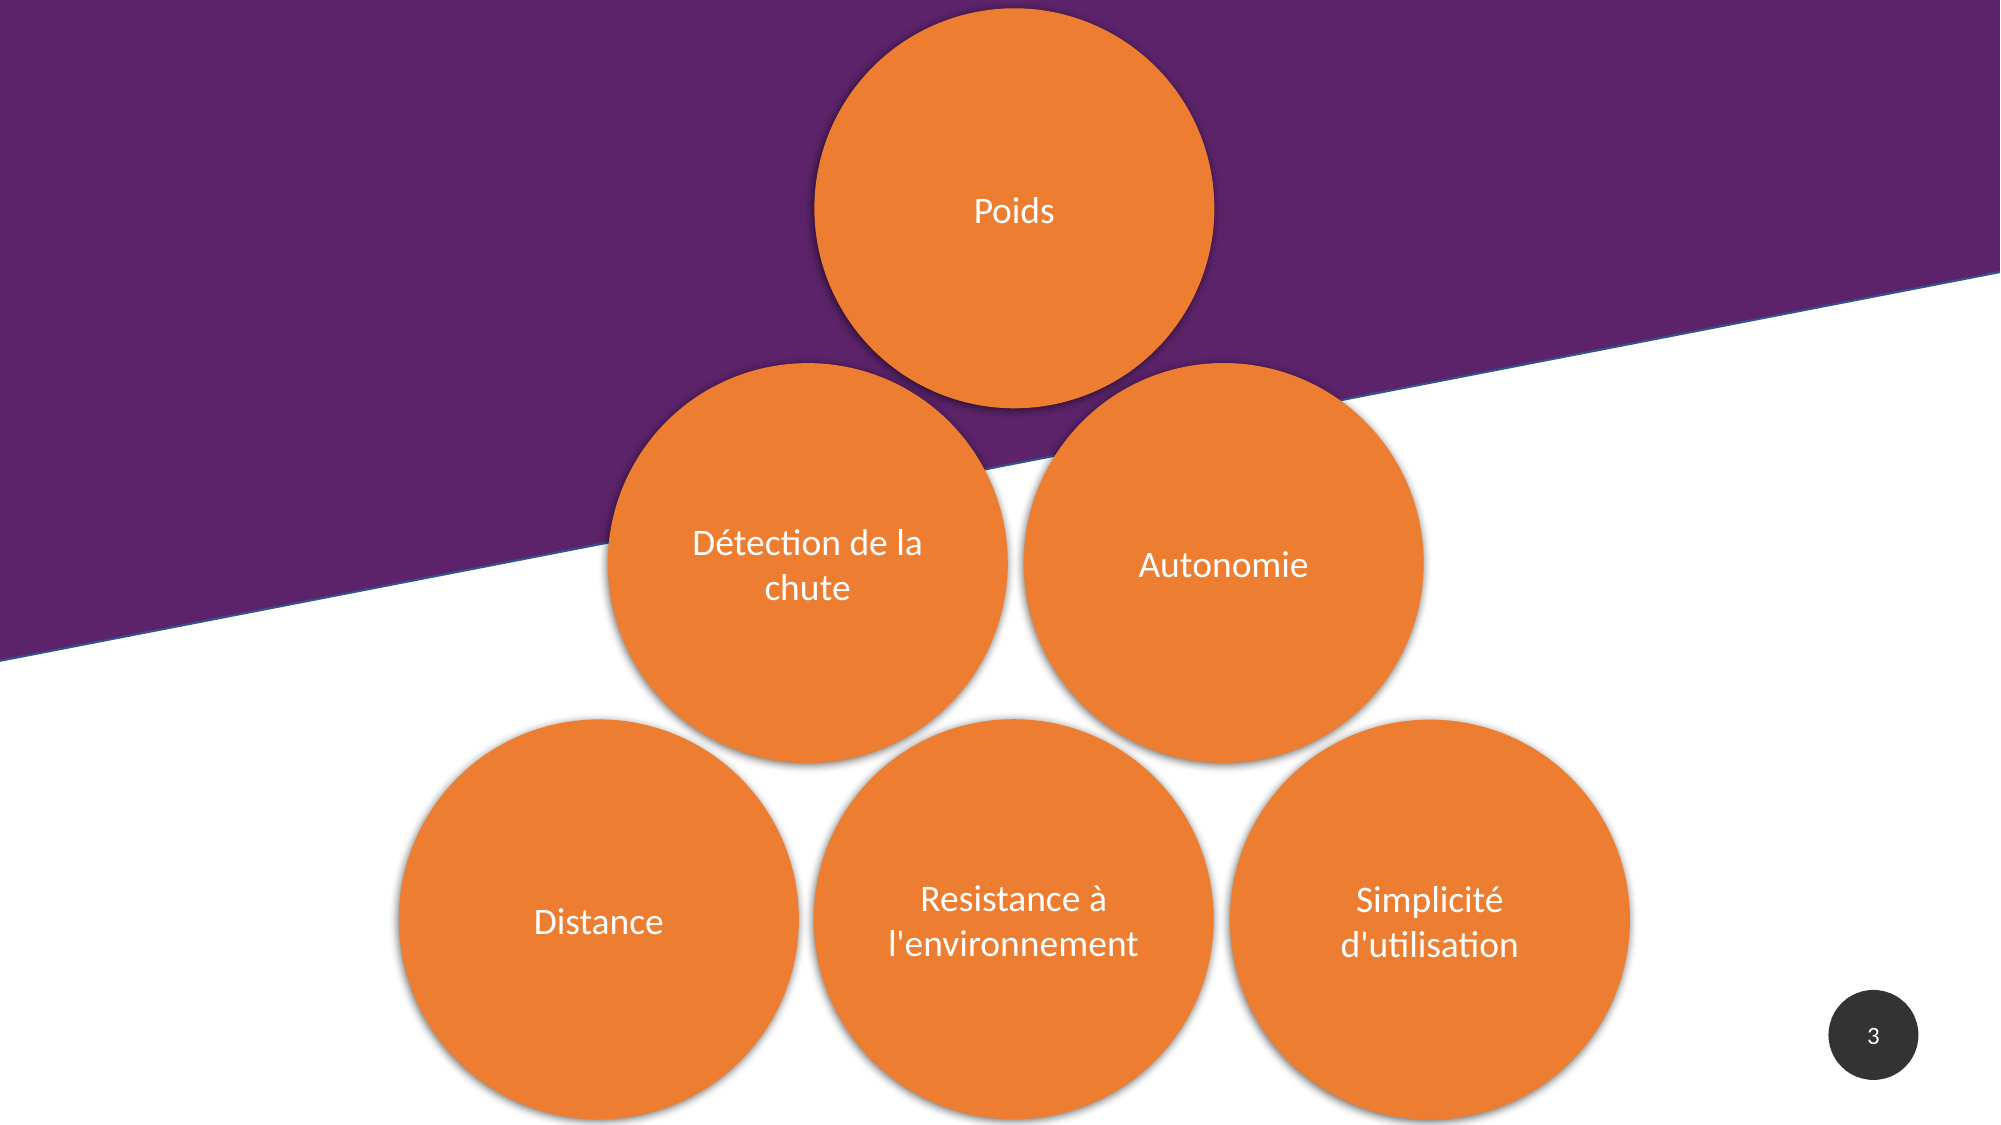

Poids
Autonomie
Détection de la chute
Resistance à l'environnement
Distance
Simplicité d'utilisation
3